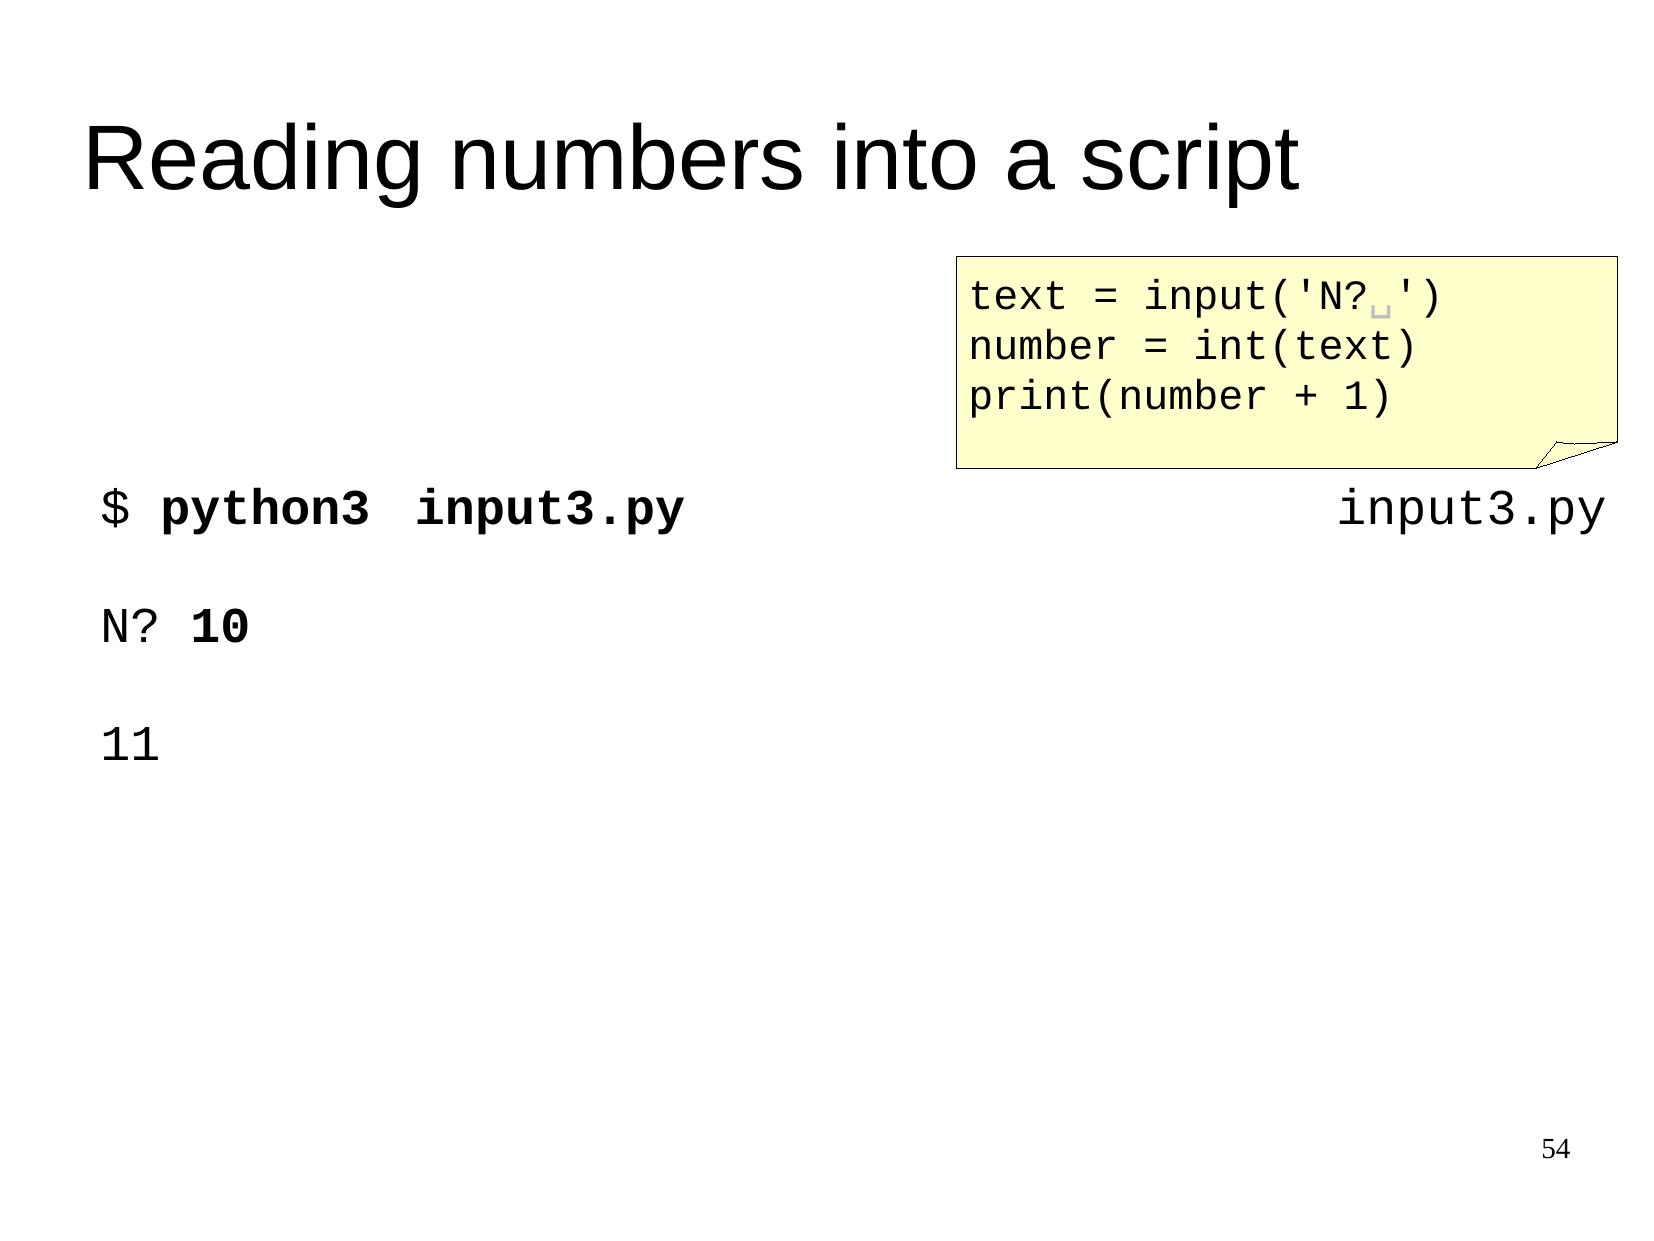

Reading numbers into a script
text = input('N?␣')
number = int(text)
print(number + 1)
input3.py
$
python3
input3.py
N?
10
11
54